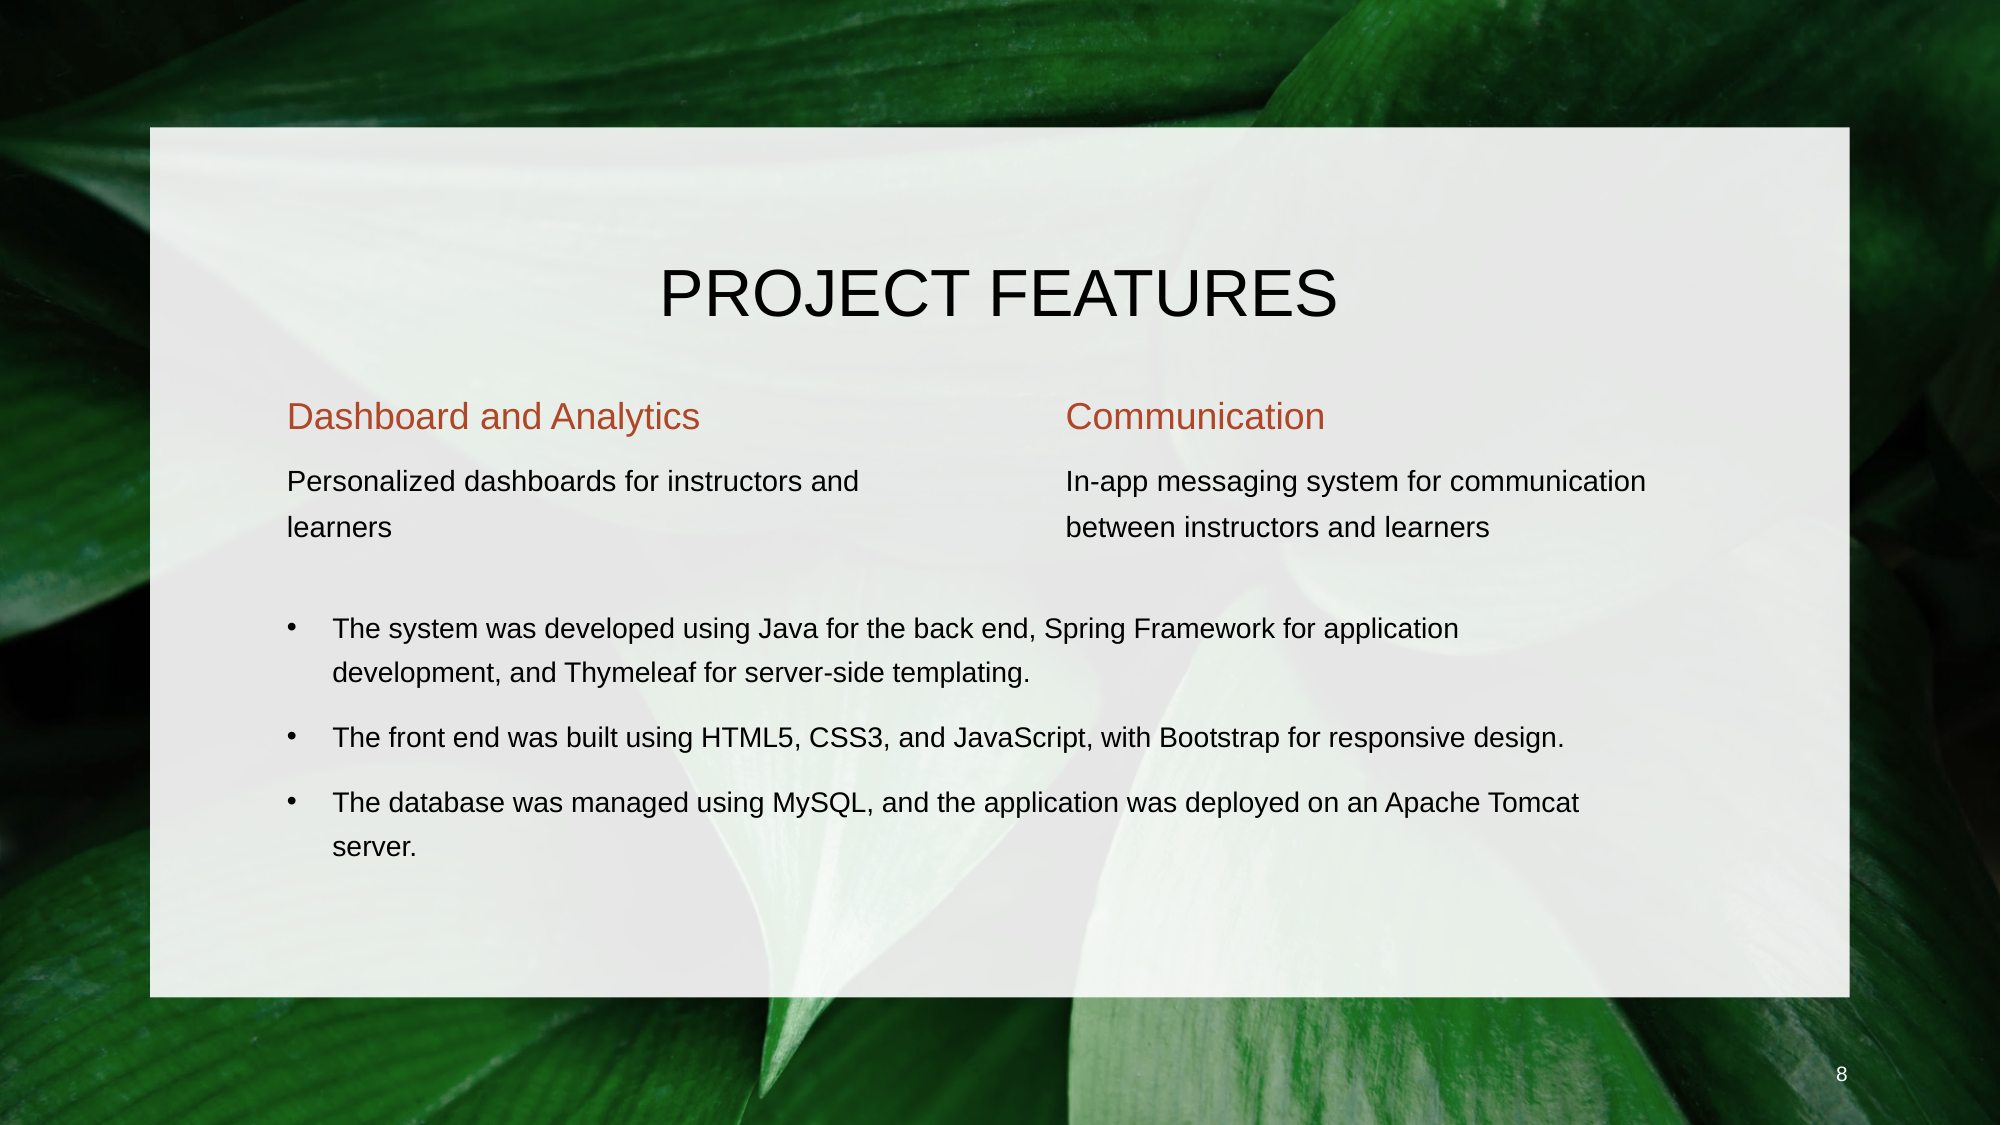

# PROJECT FEATURES
Dashboard and Analytics
Communication
Personalized dashboards for instructors and learners
In-app messaging system for communication between instructors and learners
The system was developed using Java for the back end, Spring Framework for application development, and Thymeleaf for server-side templating.
The front end was built using HTML5, CSS3, and JavaScript, with Bootstrap for responsive design.
The database was managed using MySQL, and the application was deployed on an Apache Tomcat server.
8